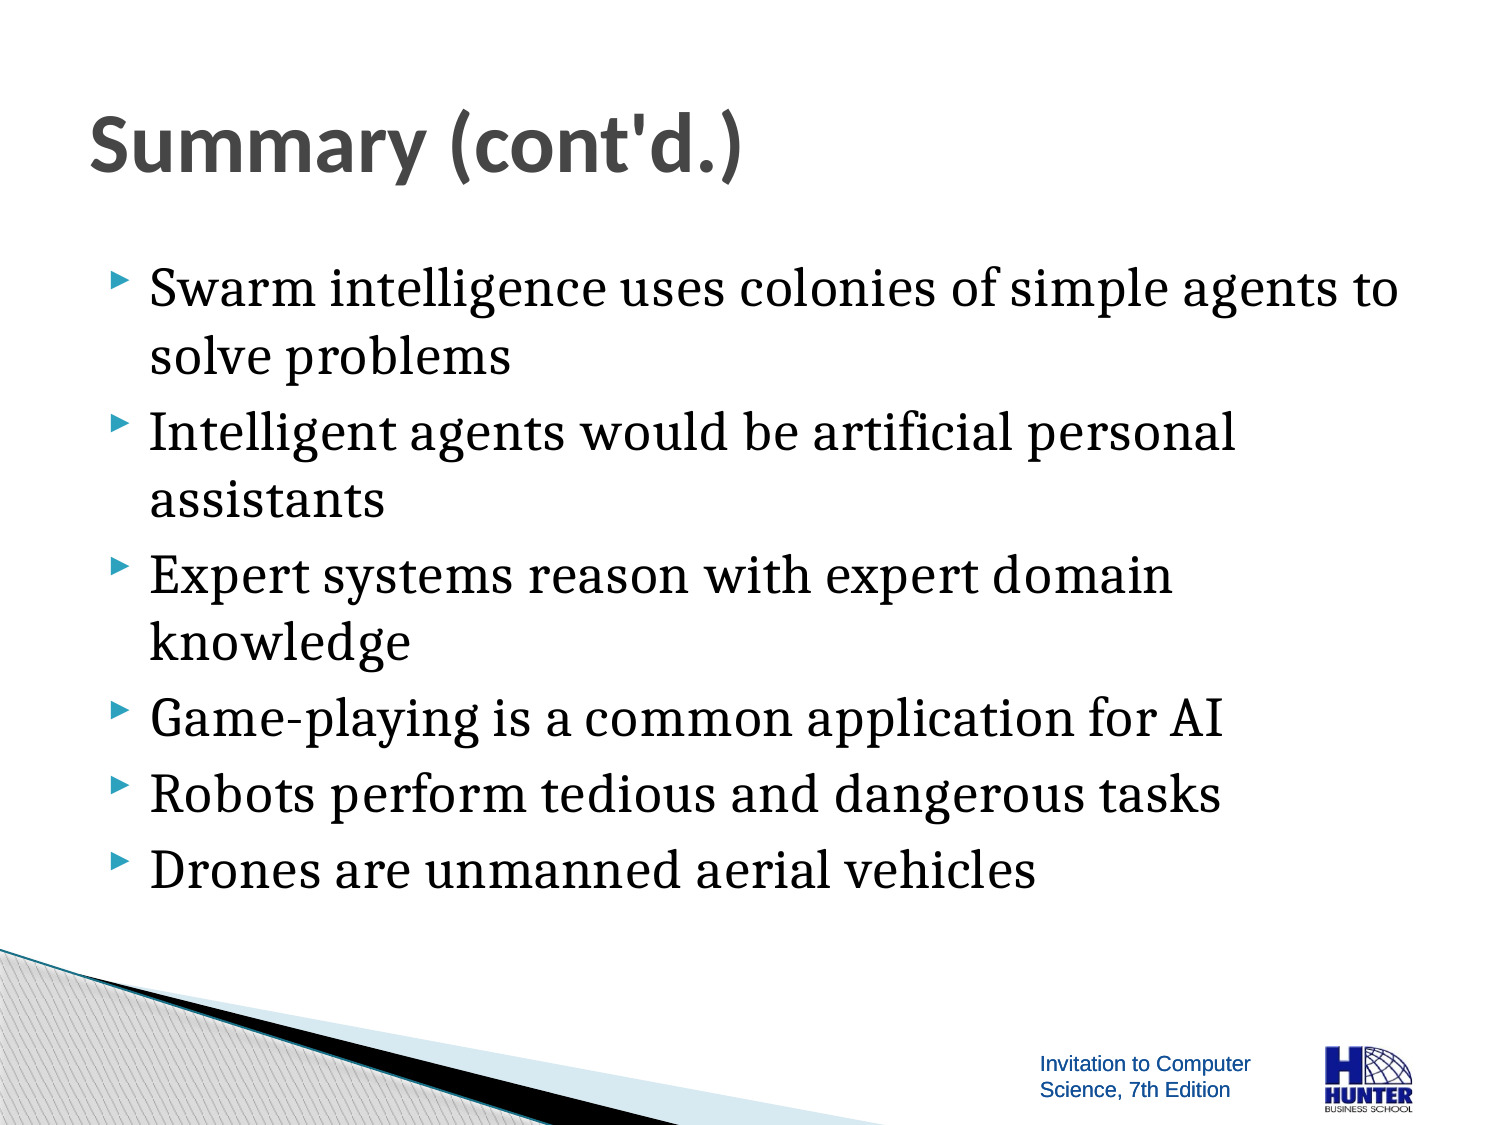

# Summary (cont'd.)
Swarm intelligence uses colonies of simple agents to solve problems
Intelligent agents would be artificial personal assistants
Expert systems reason with expert domain knowledge
Game-playing is a common application for AI
Robots perform tedious and dangerous tasks
Drones are unmanned aerial vehicles